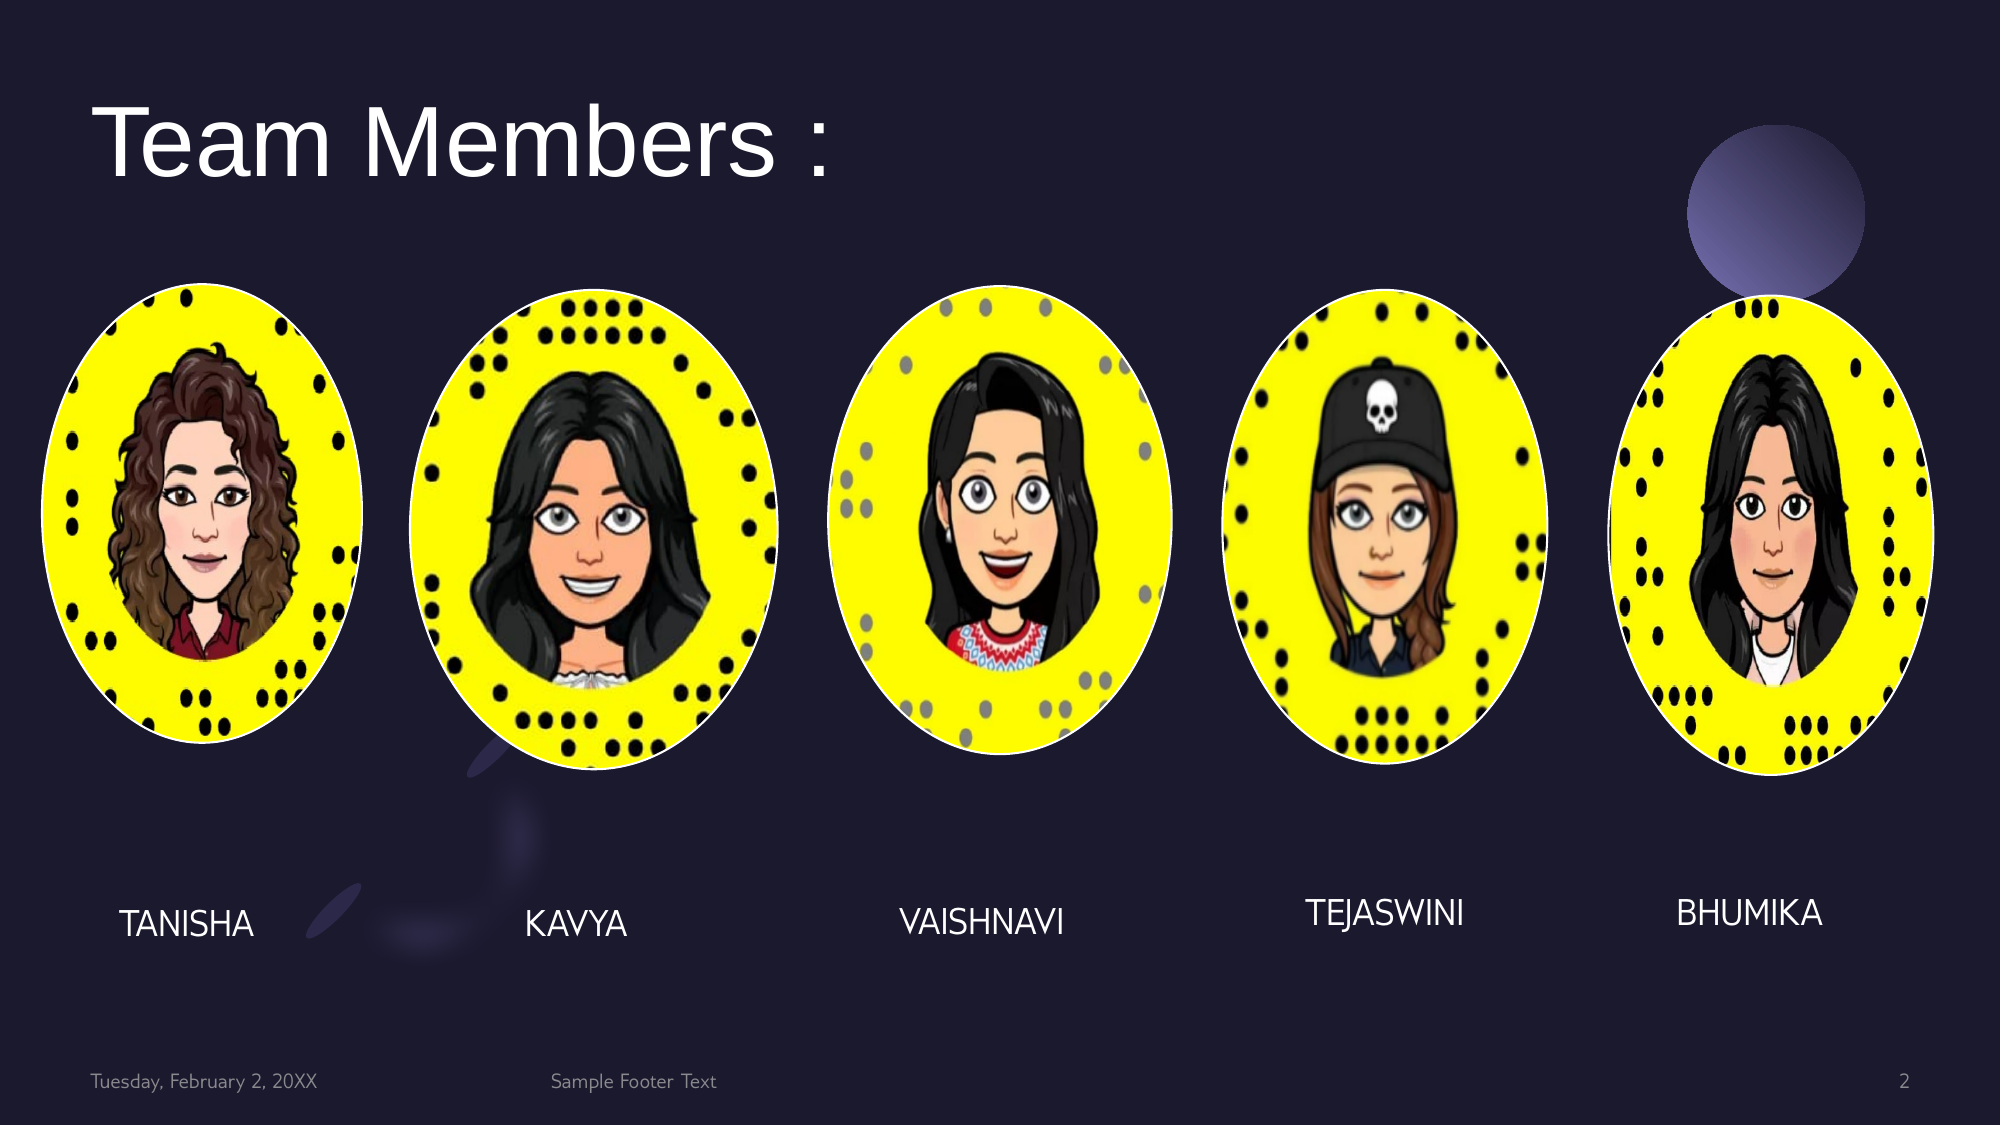

# Team Members :

TEJASWINI
  BHUMIKA
VAISHNAVI
TANISHA
KAVYA
Tuesday, February 2, 20XX
Sample Footer Text
2